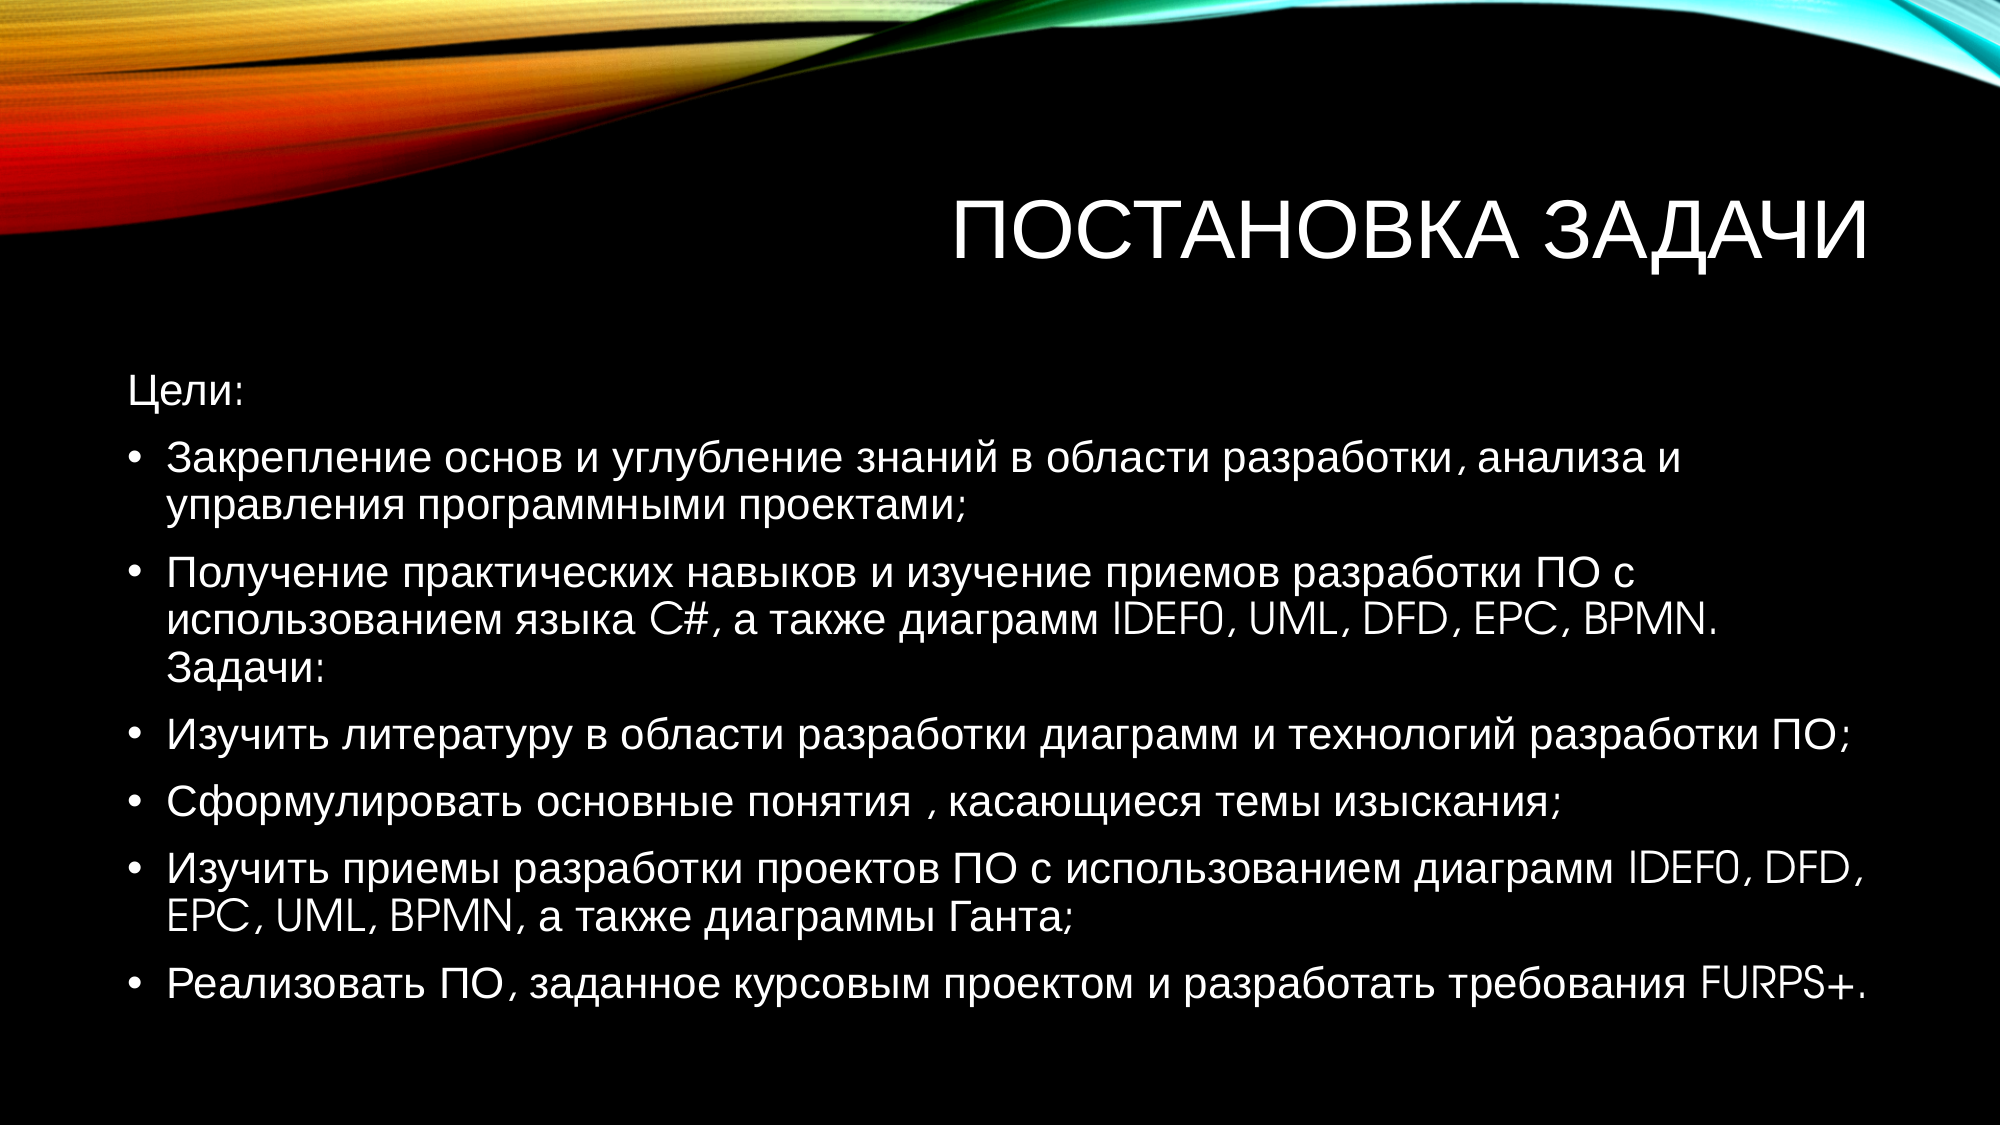

# Постановка задачи
Цели:
Закрепление основ и углубление знаний в области разработки, анализа и управления программными проектами;
Получение практических навыков и изучение приемов разработки ПО с использованием языка C#, а также диаграмм IDEF0, UML, DFD, EPC, BPMN. Задачи:
Изучить литературу в области разработки диаграмм и технологий разработки ПО;
Сформулировать основные понятия , касающиеся темы изыскания;
Изучить приемы разработки проектов ПО с использованием диаграмм IDEF0, DFD, EPC, UML, BPMN, а также диаграммы Ганта;
Реализовать ПО, заданное курсовым проектом и разработать требования FURPS+.